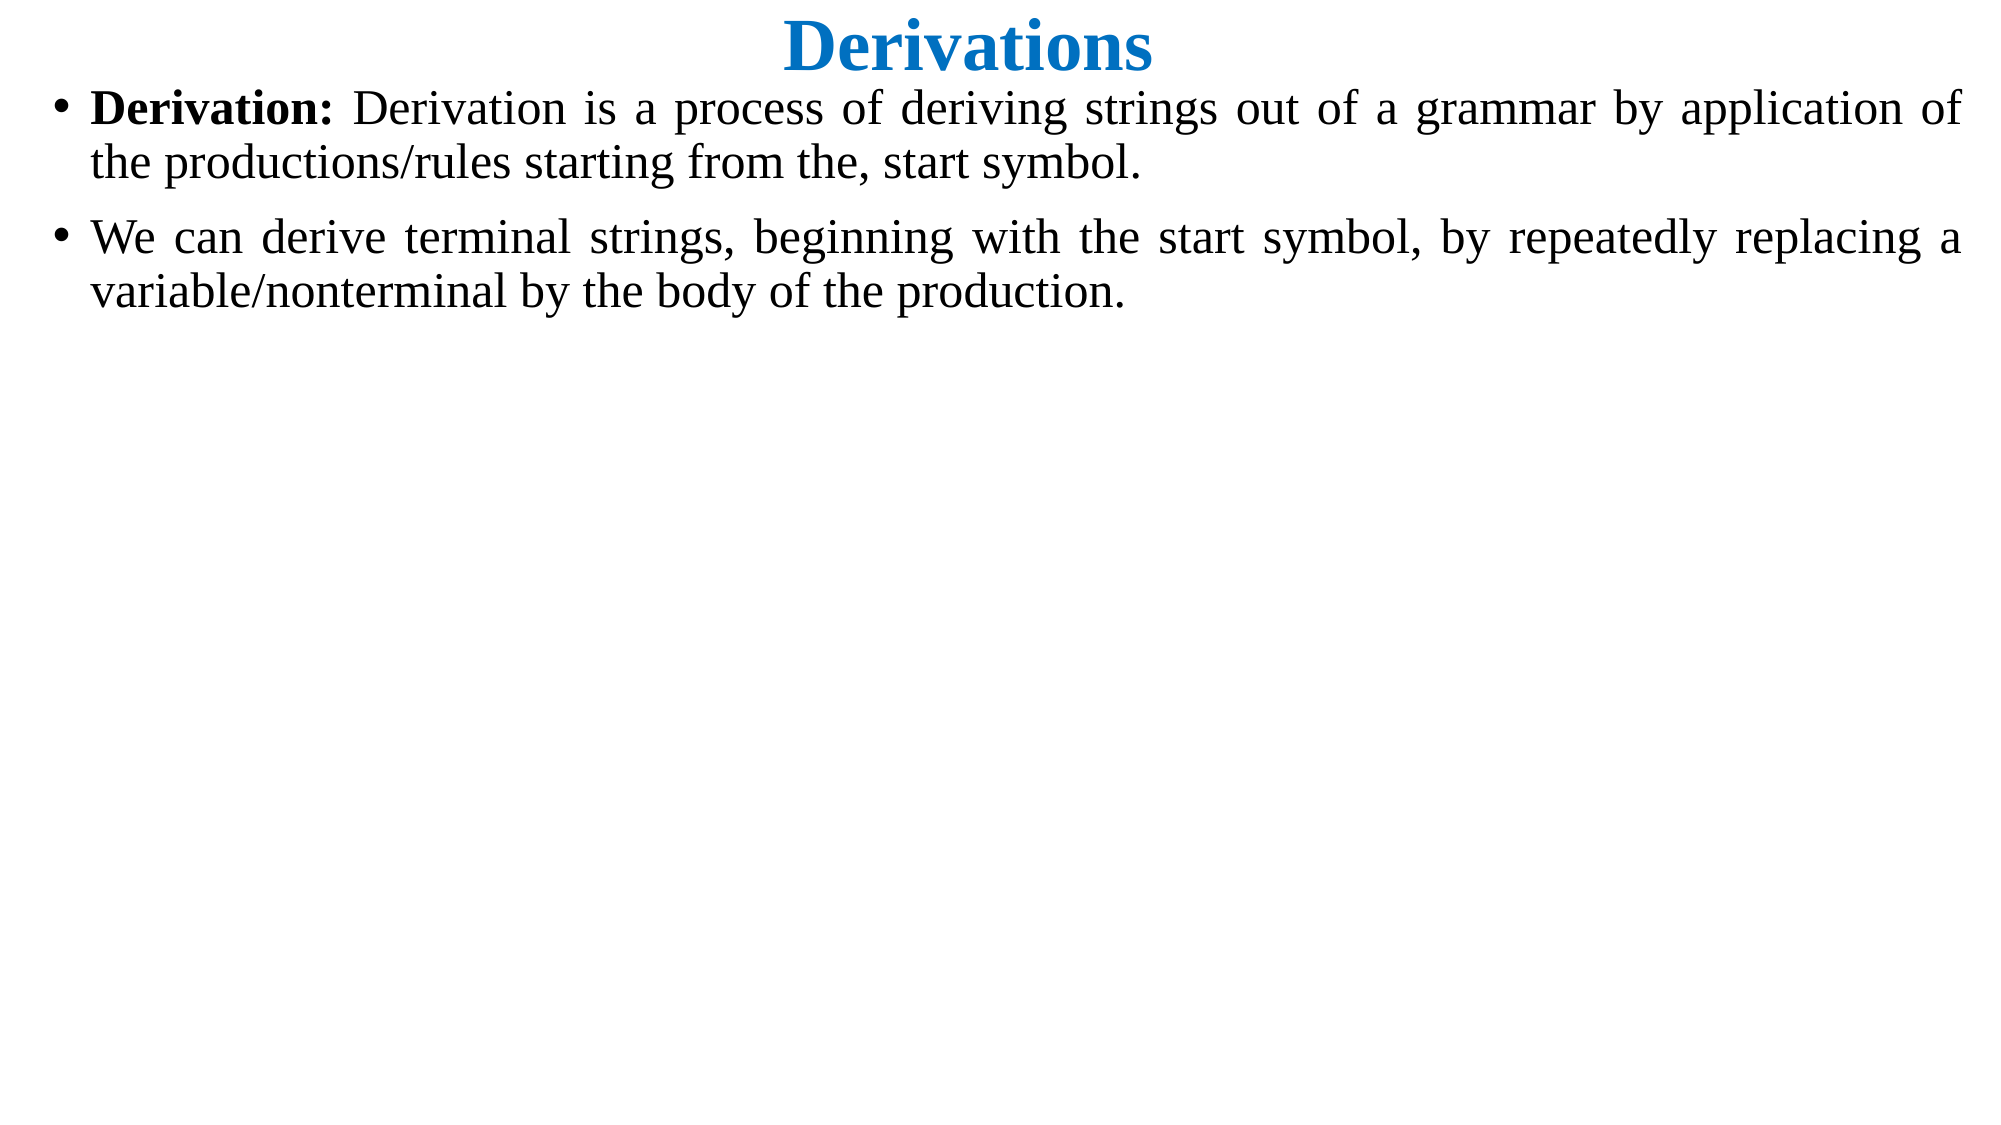

Derivations
Derivation: Derivation is a process of deriving strings out of a grammar by application of the productions/rules starting from the, start symbol.
We can derive terminal strings, beginning with the start symbol, by repeatedly replacing a variable/nonterminal by the body of the production.